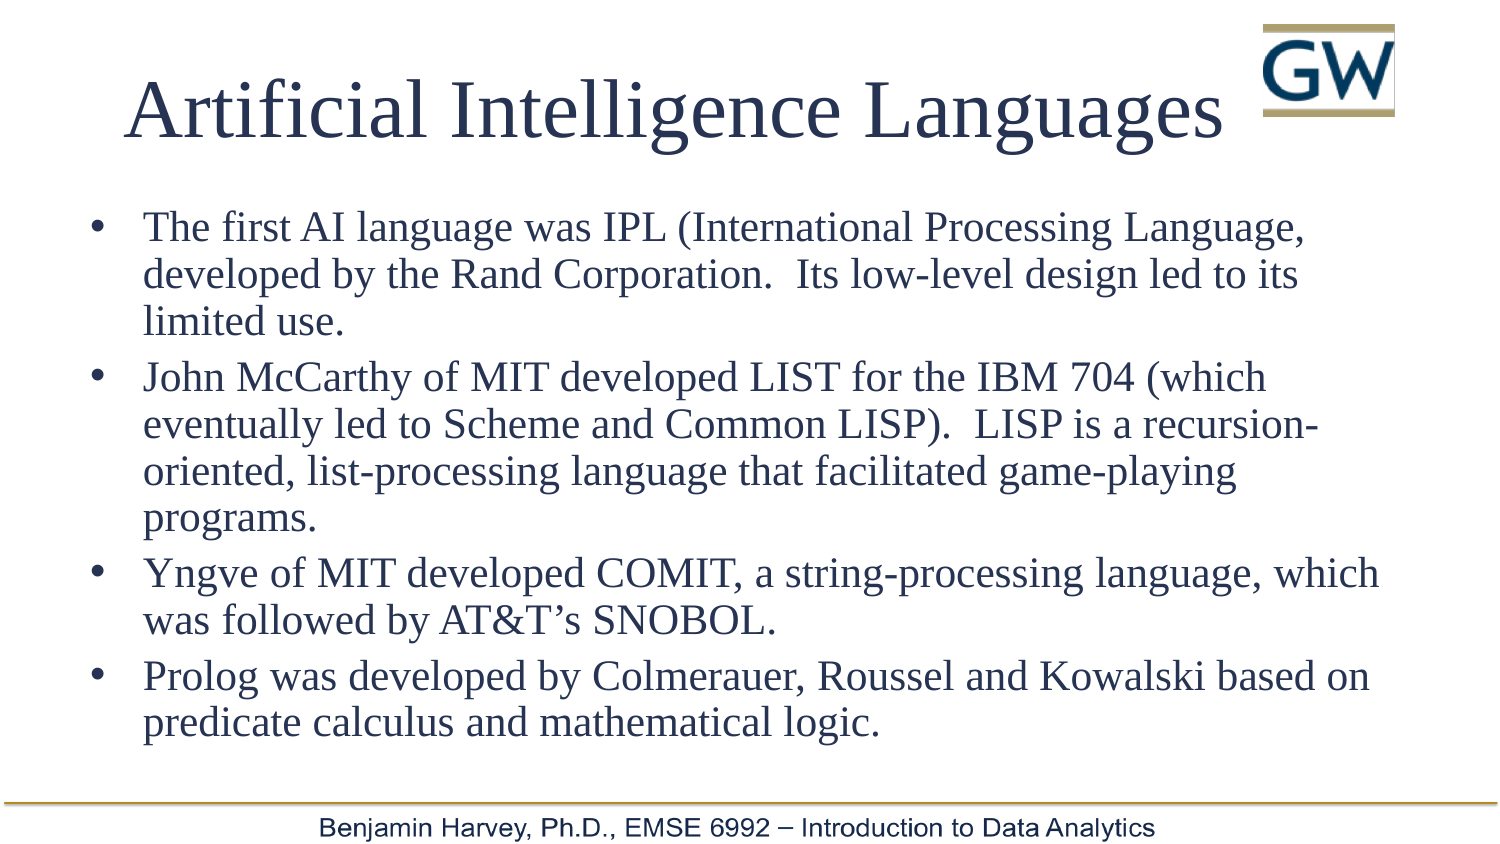

# Artificial Intelligence Languages
The first AI language was IPL (International Processing Language, developed by the Rand Corporation.  Its low-level design led to its limited use.
John McCarthy of MIT developed LIST for the IBM 704 (which eventually led to Scheme and Common LISP).  LISP is a recursion-oriented, list-processing language that facilitated game-playing programs.
Yngve of MIT developed COMIT, a string-processing language, which was followed by AT&T’s SNOBOL.
Prolog was developed by Colmerauer, Roussel and Kowalski based on predicate calculus and mathematical logic.